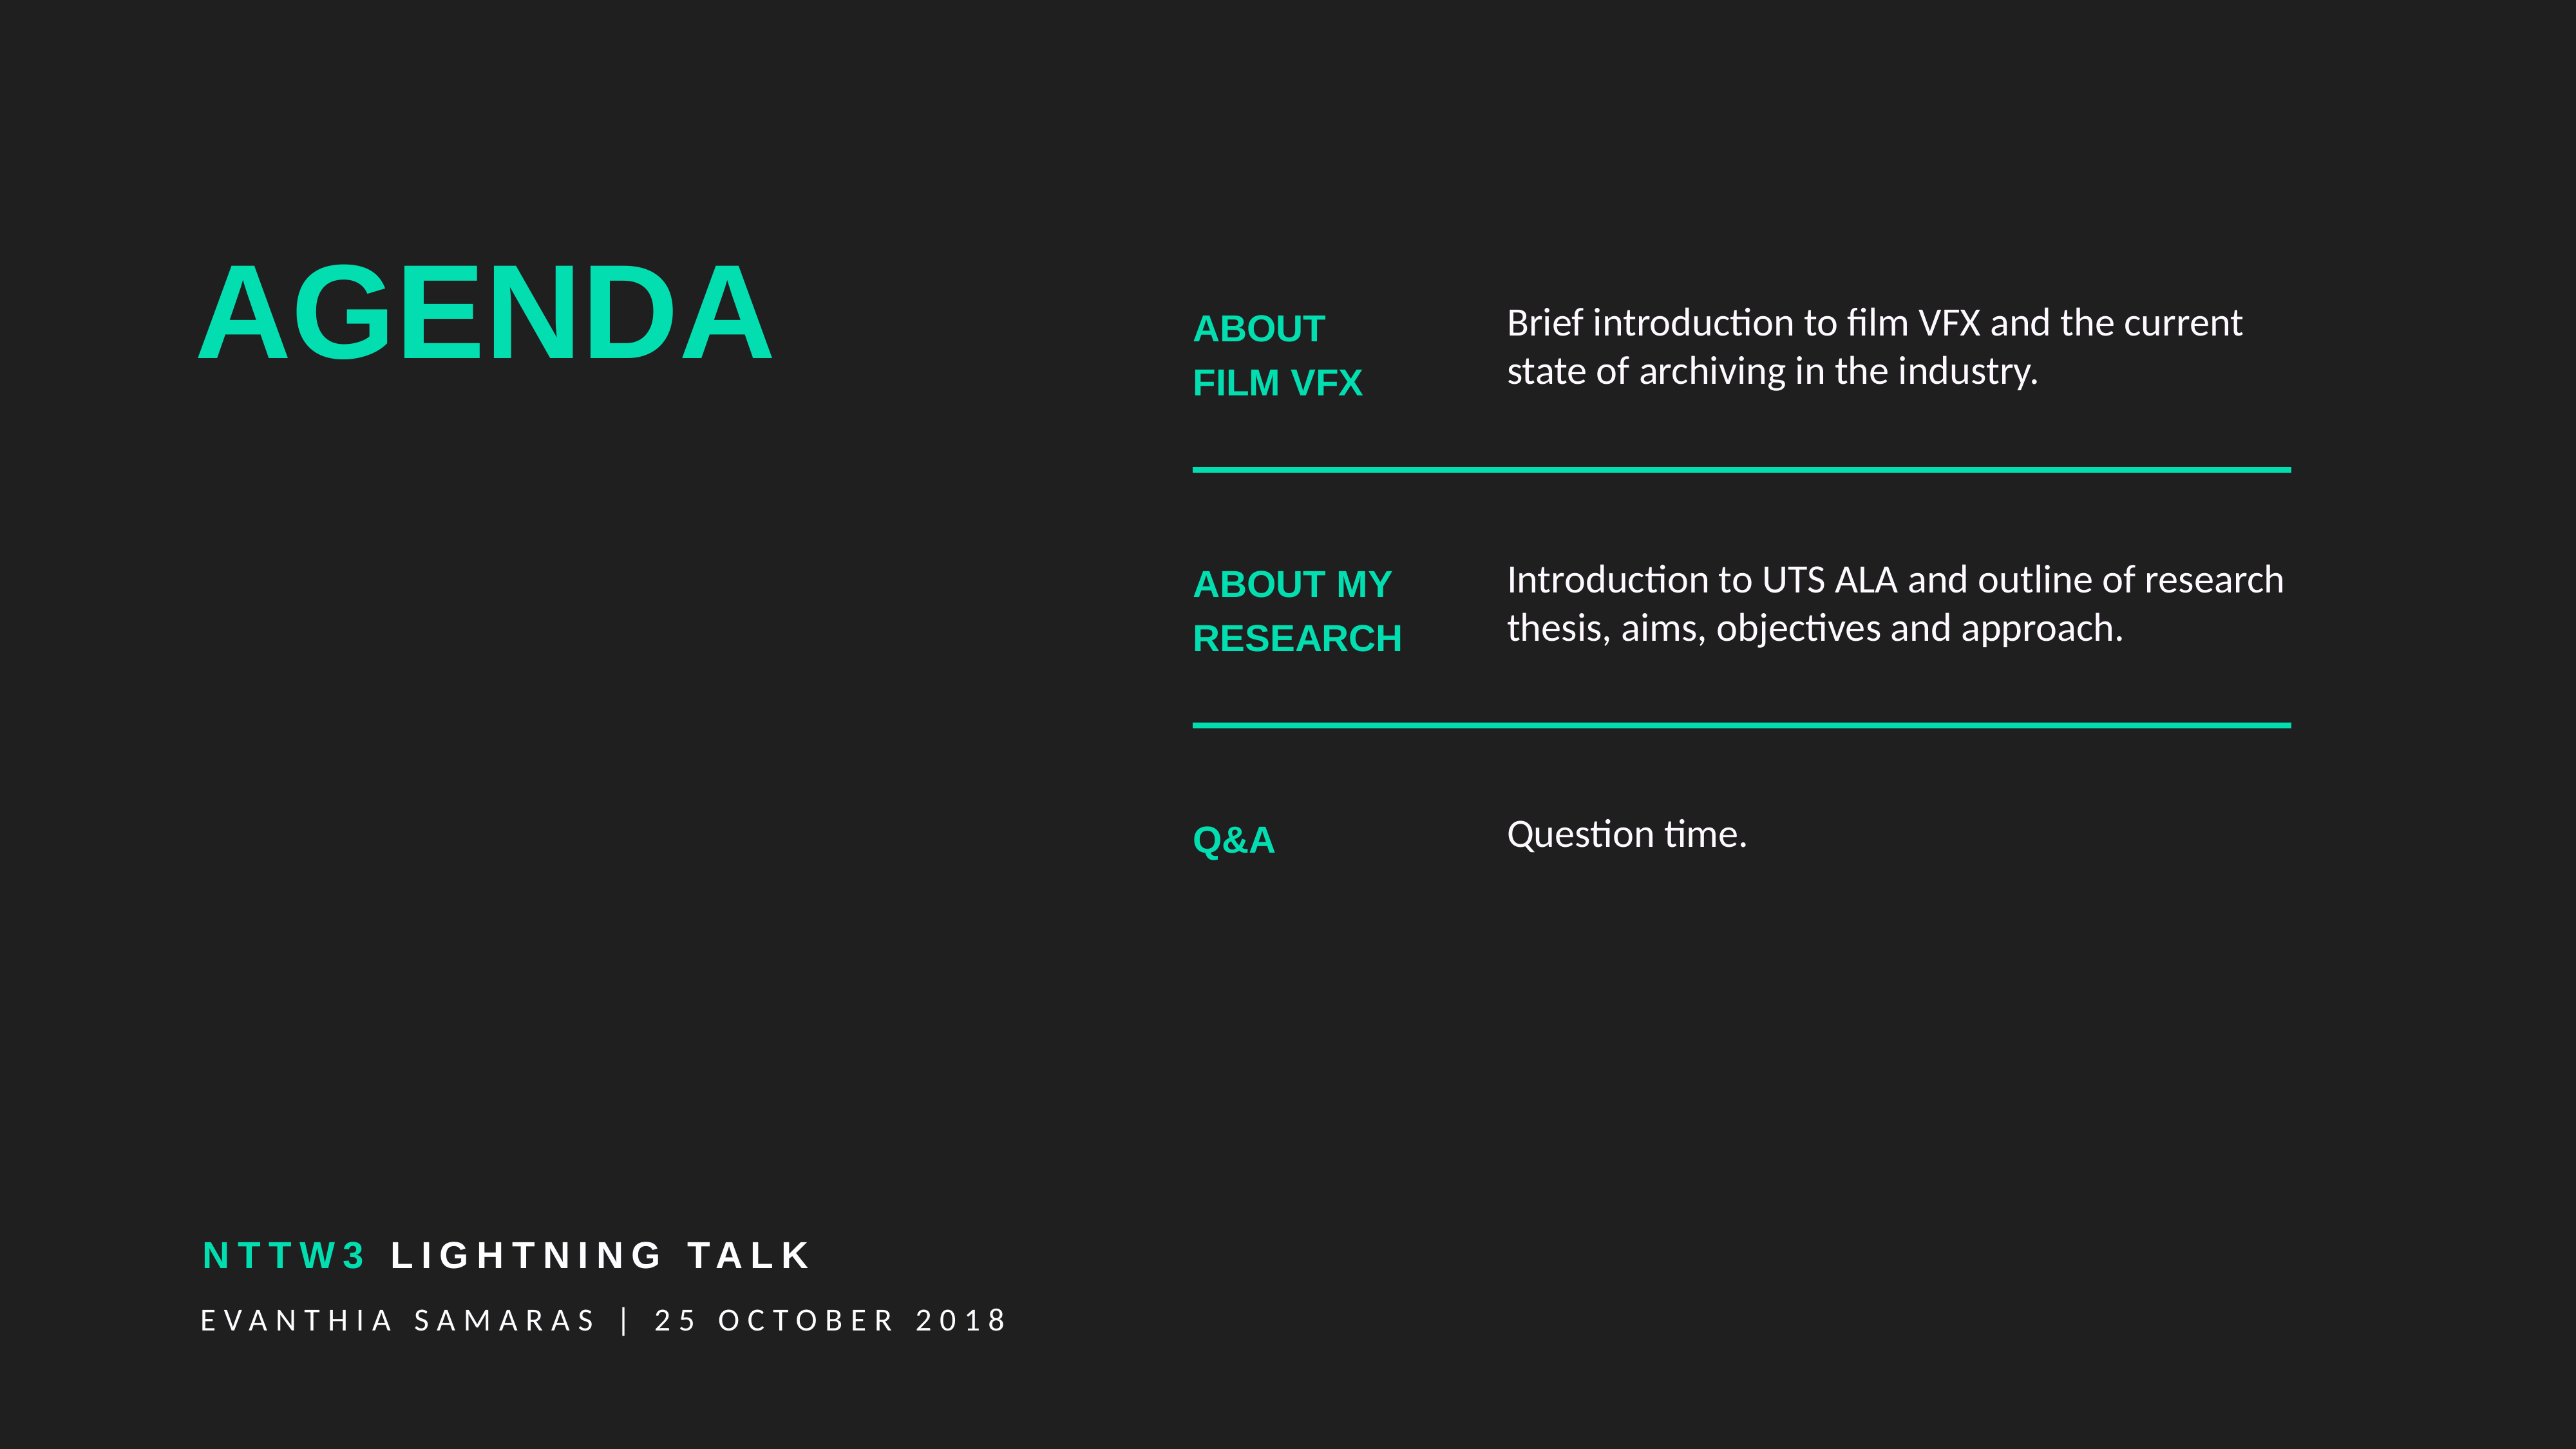

AGENDA
ABOUT FILM VFX
Brief introduction to film VFX and the current state of archiving in the industry.
ABOUT MY RESEARCH
Introduction to UTS ALA and outline of research thesis, aims, objectives and approach.
Question time.
Q&A
NTTW3 LIGHTNING TALK
EVANTHIA SAMARAS | 25 OCTOBER 2018